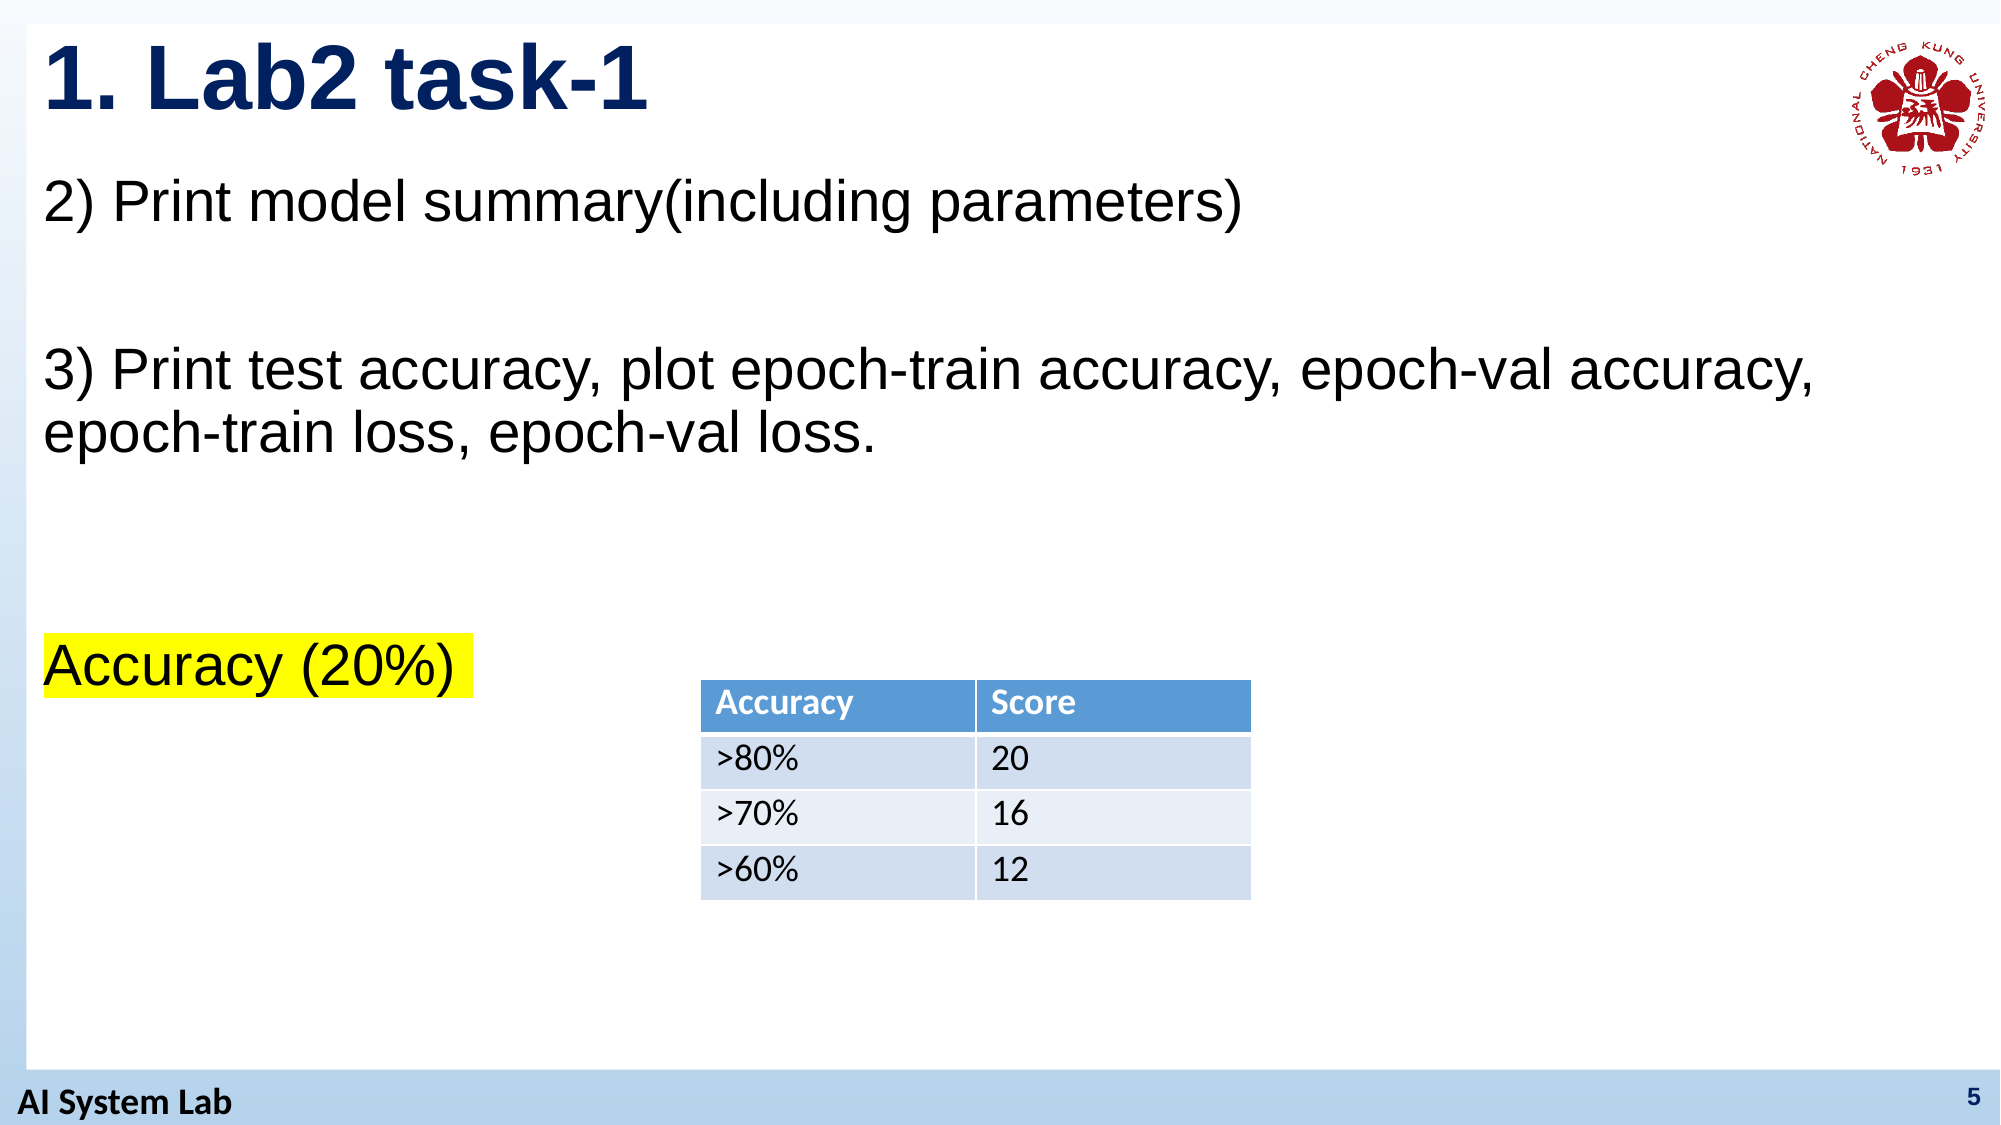

# 1. Lab2 task-1
2) Print model summary(including parameters)

3) Print test accuracy, plot epoch-train accuracy, epoch-val accuracy,      epoch-train loss, epoch-val loss.

Accuracy (20%)
| Accuracy | Score |
| --- | --- |
| >80% | 20 |
| >70% | 16 |
| >60% | 12 |
5